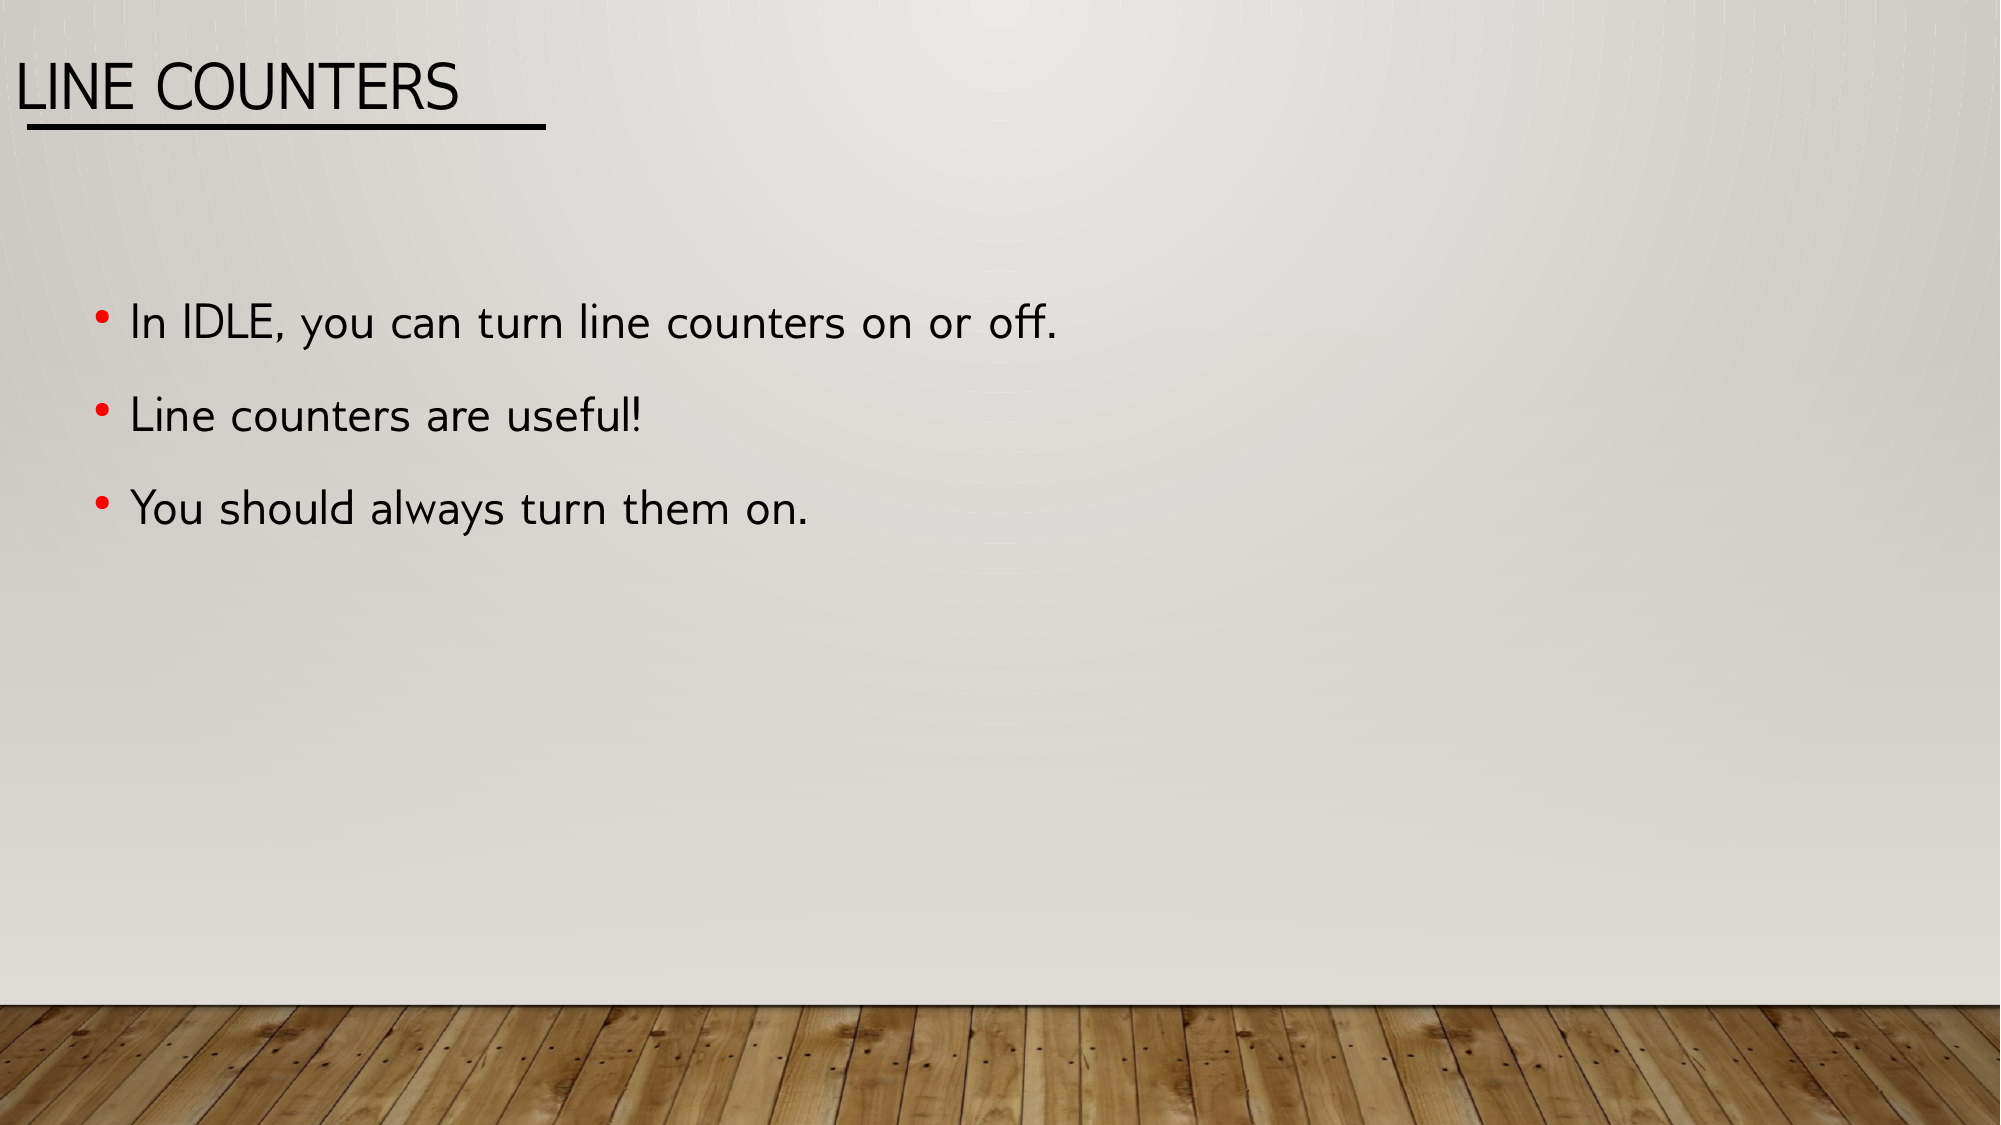

Line Counters
In IDLE, you can turn line counters on or off.
Line counters are useful!
You should always turn them on.